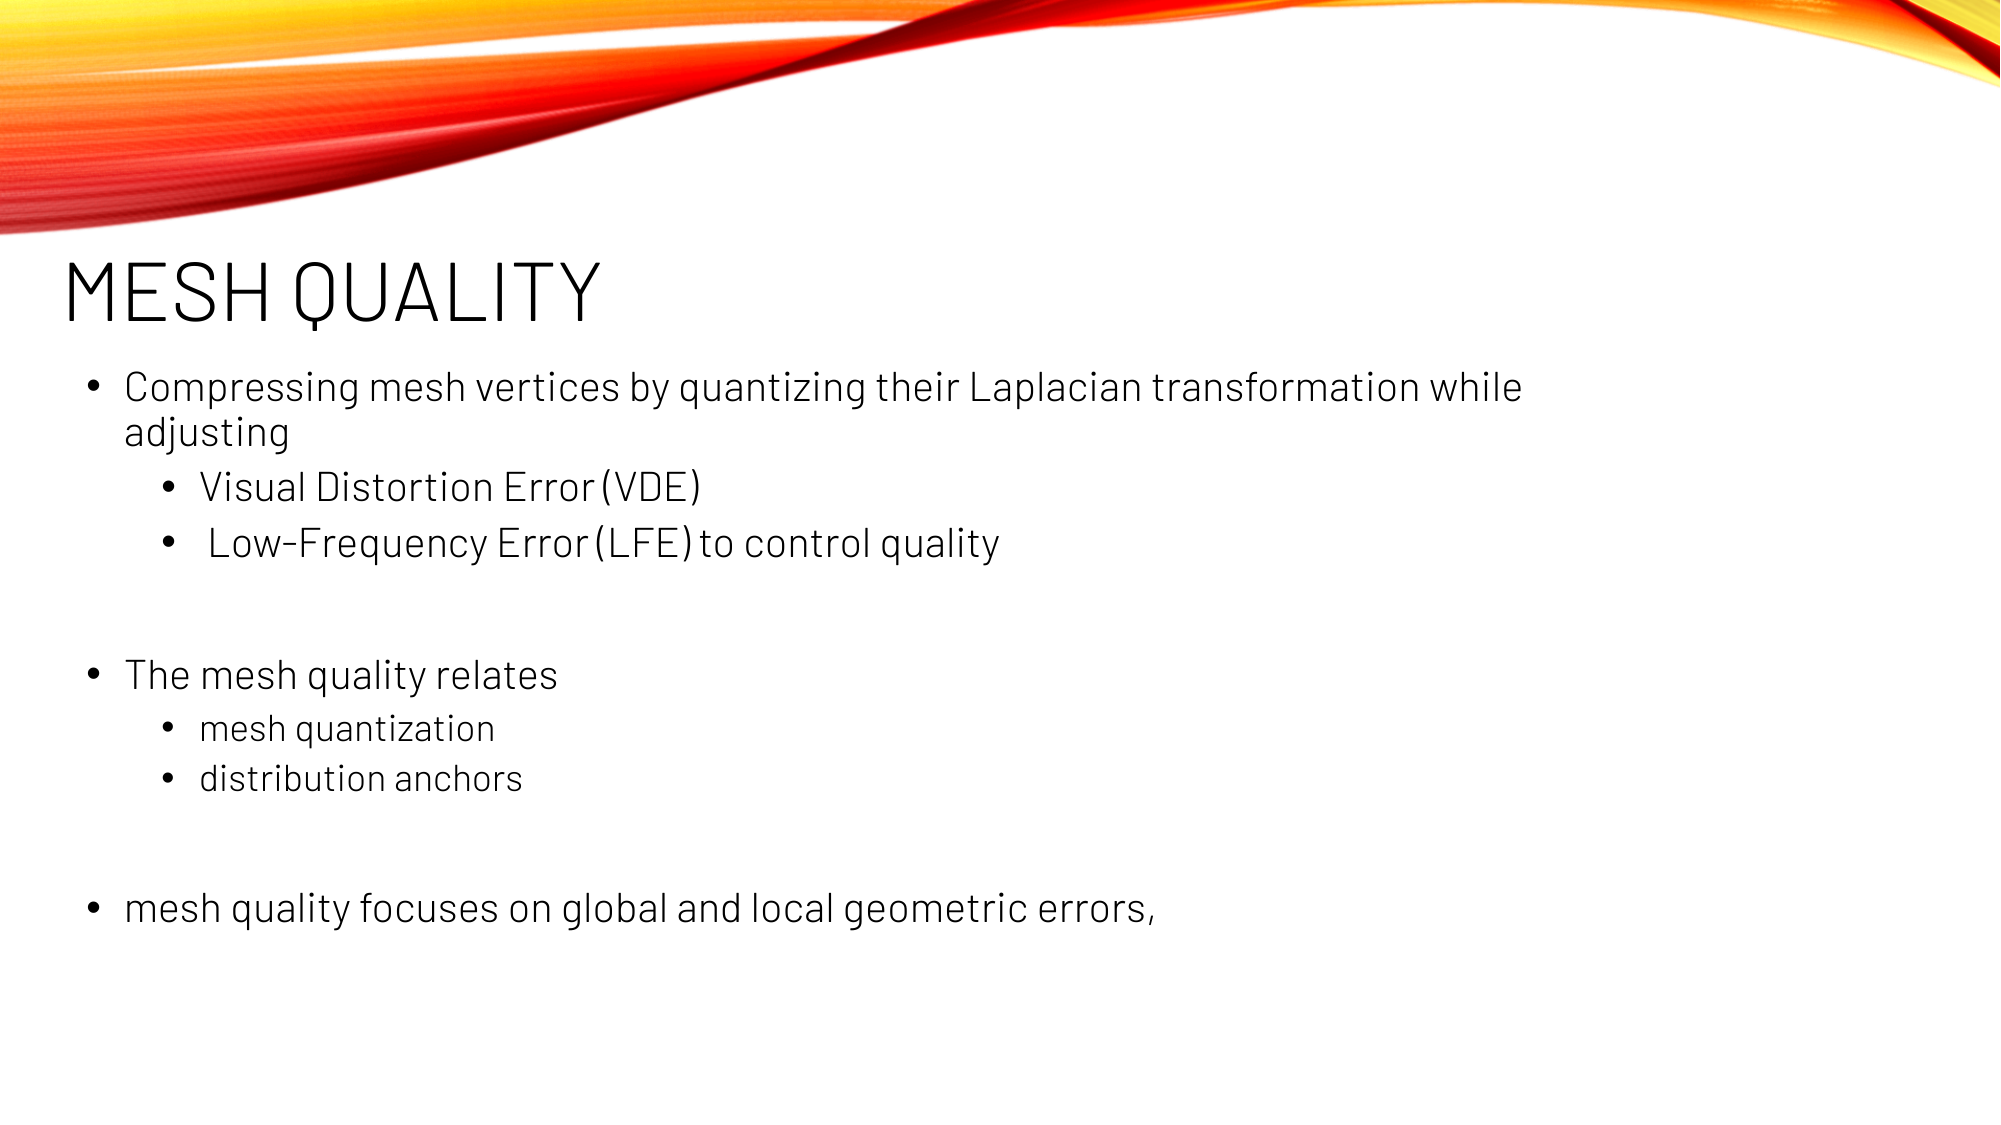

# Mesh Quality
Compressing mesh vertices by quantizing their Laplacian transformation while adjusting
Visual Distortion Error (VDE)
 Low-Frequency Error (LFE) to control quality

The mesh quality relates
mesh quantization
distribution anchors

mesh quality focuses on global and local geometric errors,